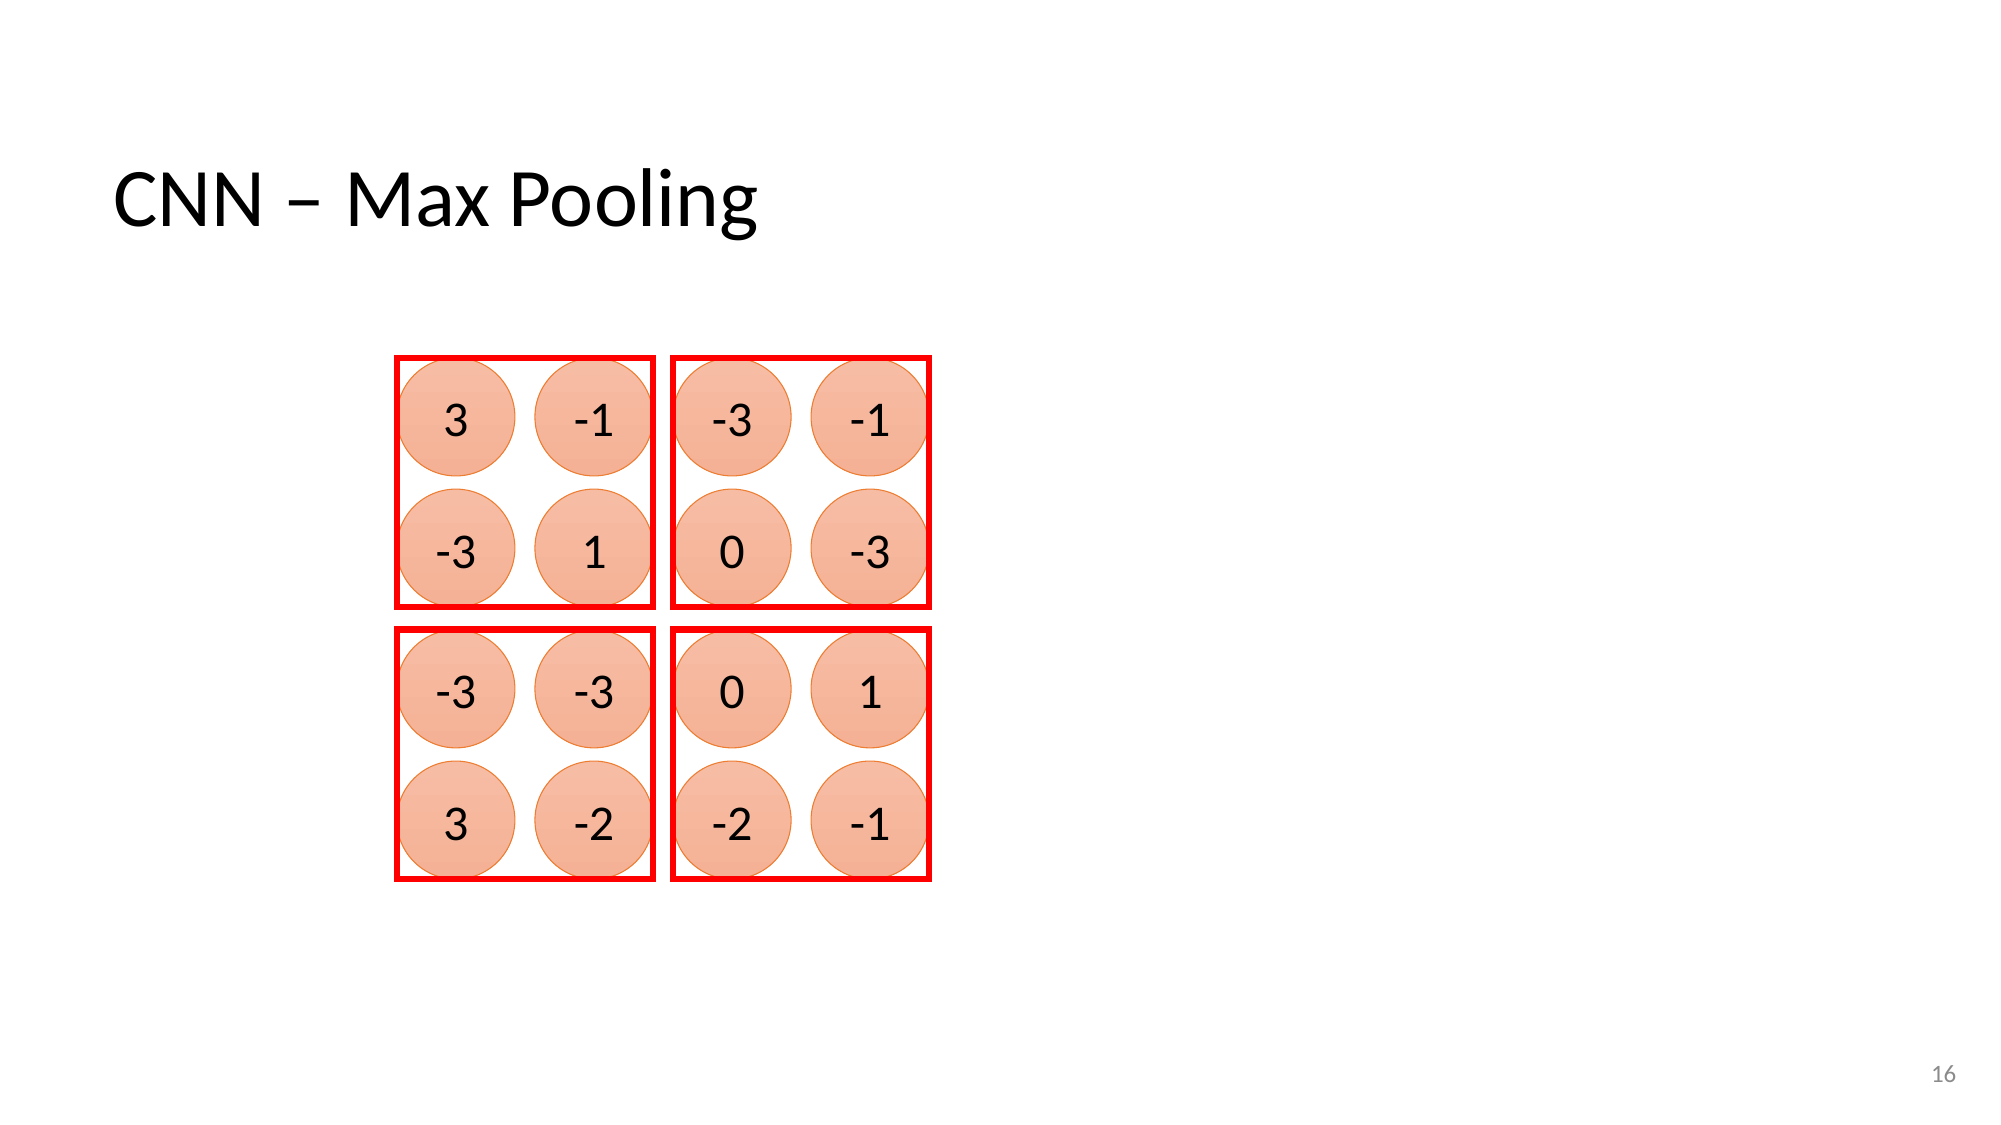

# CNN – Max Pooling
3

-1

-3
-1
-3
1
0
-3

-3
-3
0
1
3
-2
-2
-1
16